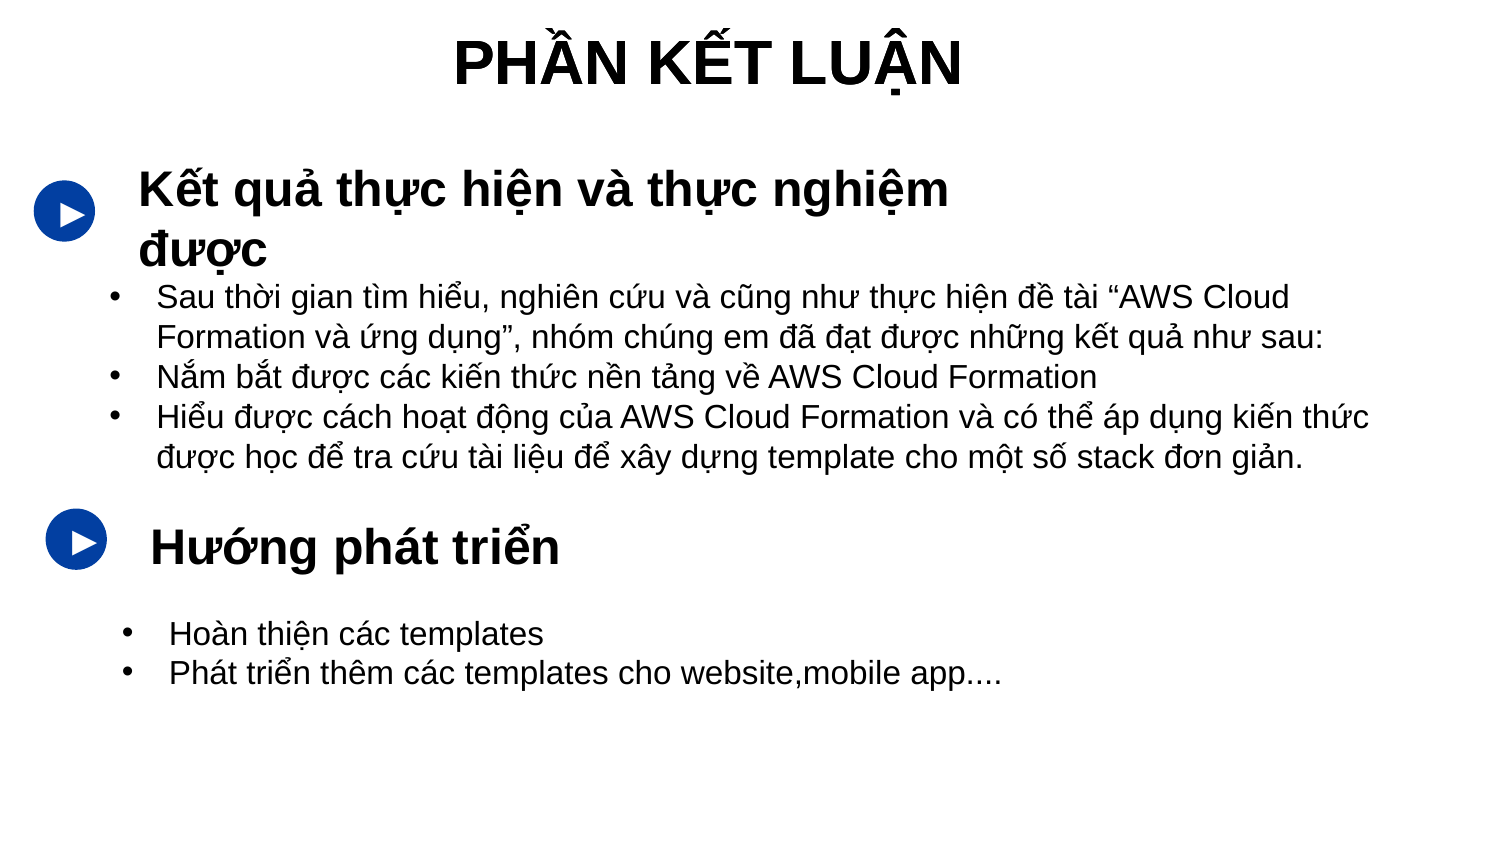

# PHẦN KẾT LUẬN
PHẦN KẾT LUẬN

►
Kết quả thực hiện và thực nghiệm được
Sau thời gian tìm hiểu, nghiên cứu và cũng như thực hiện đề tài “AWS Cloud Formation và ứng dụng”, nhóm chúng em đã đạt được những kết quả như sau:
Nắm bắt được các kiến thức nền tảng về AWS Cloud Formation
Hiểu được cách hoạt động của AWS Cloud Formation và có thể áp dụng kiến thức được học để tra cứu tài liệu để xây dựng template cho một số stack đơn giản.

►
Hướng phát triển
Hoàn thiện các templates
Phát triển thêm các templates cho website,mobile app....